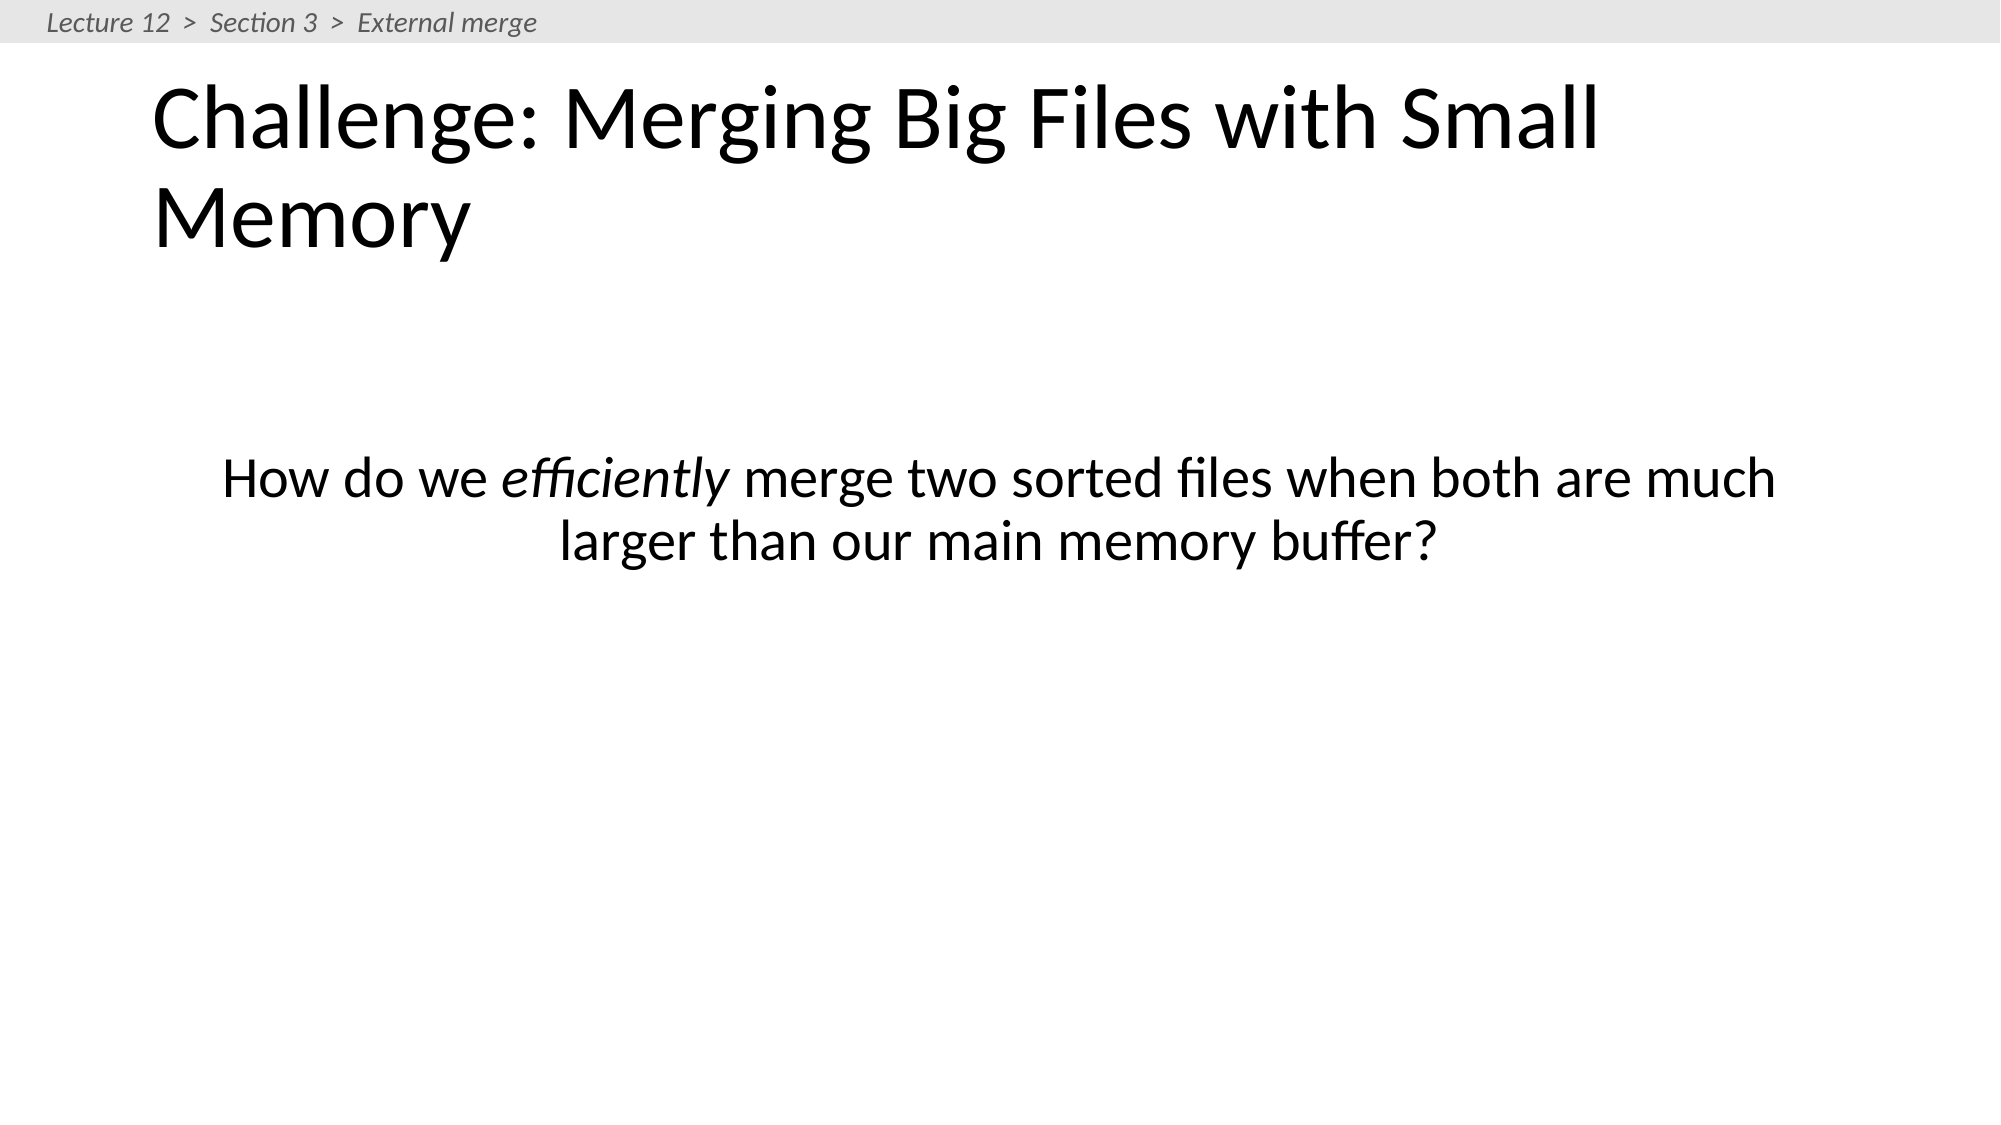

Lecture 12  >  Section 3  >  External merge
# Challenge: Merging Big Files with Small Memory

How do we efficiently merge two sorted files when both are much larger than our main memory buffer?